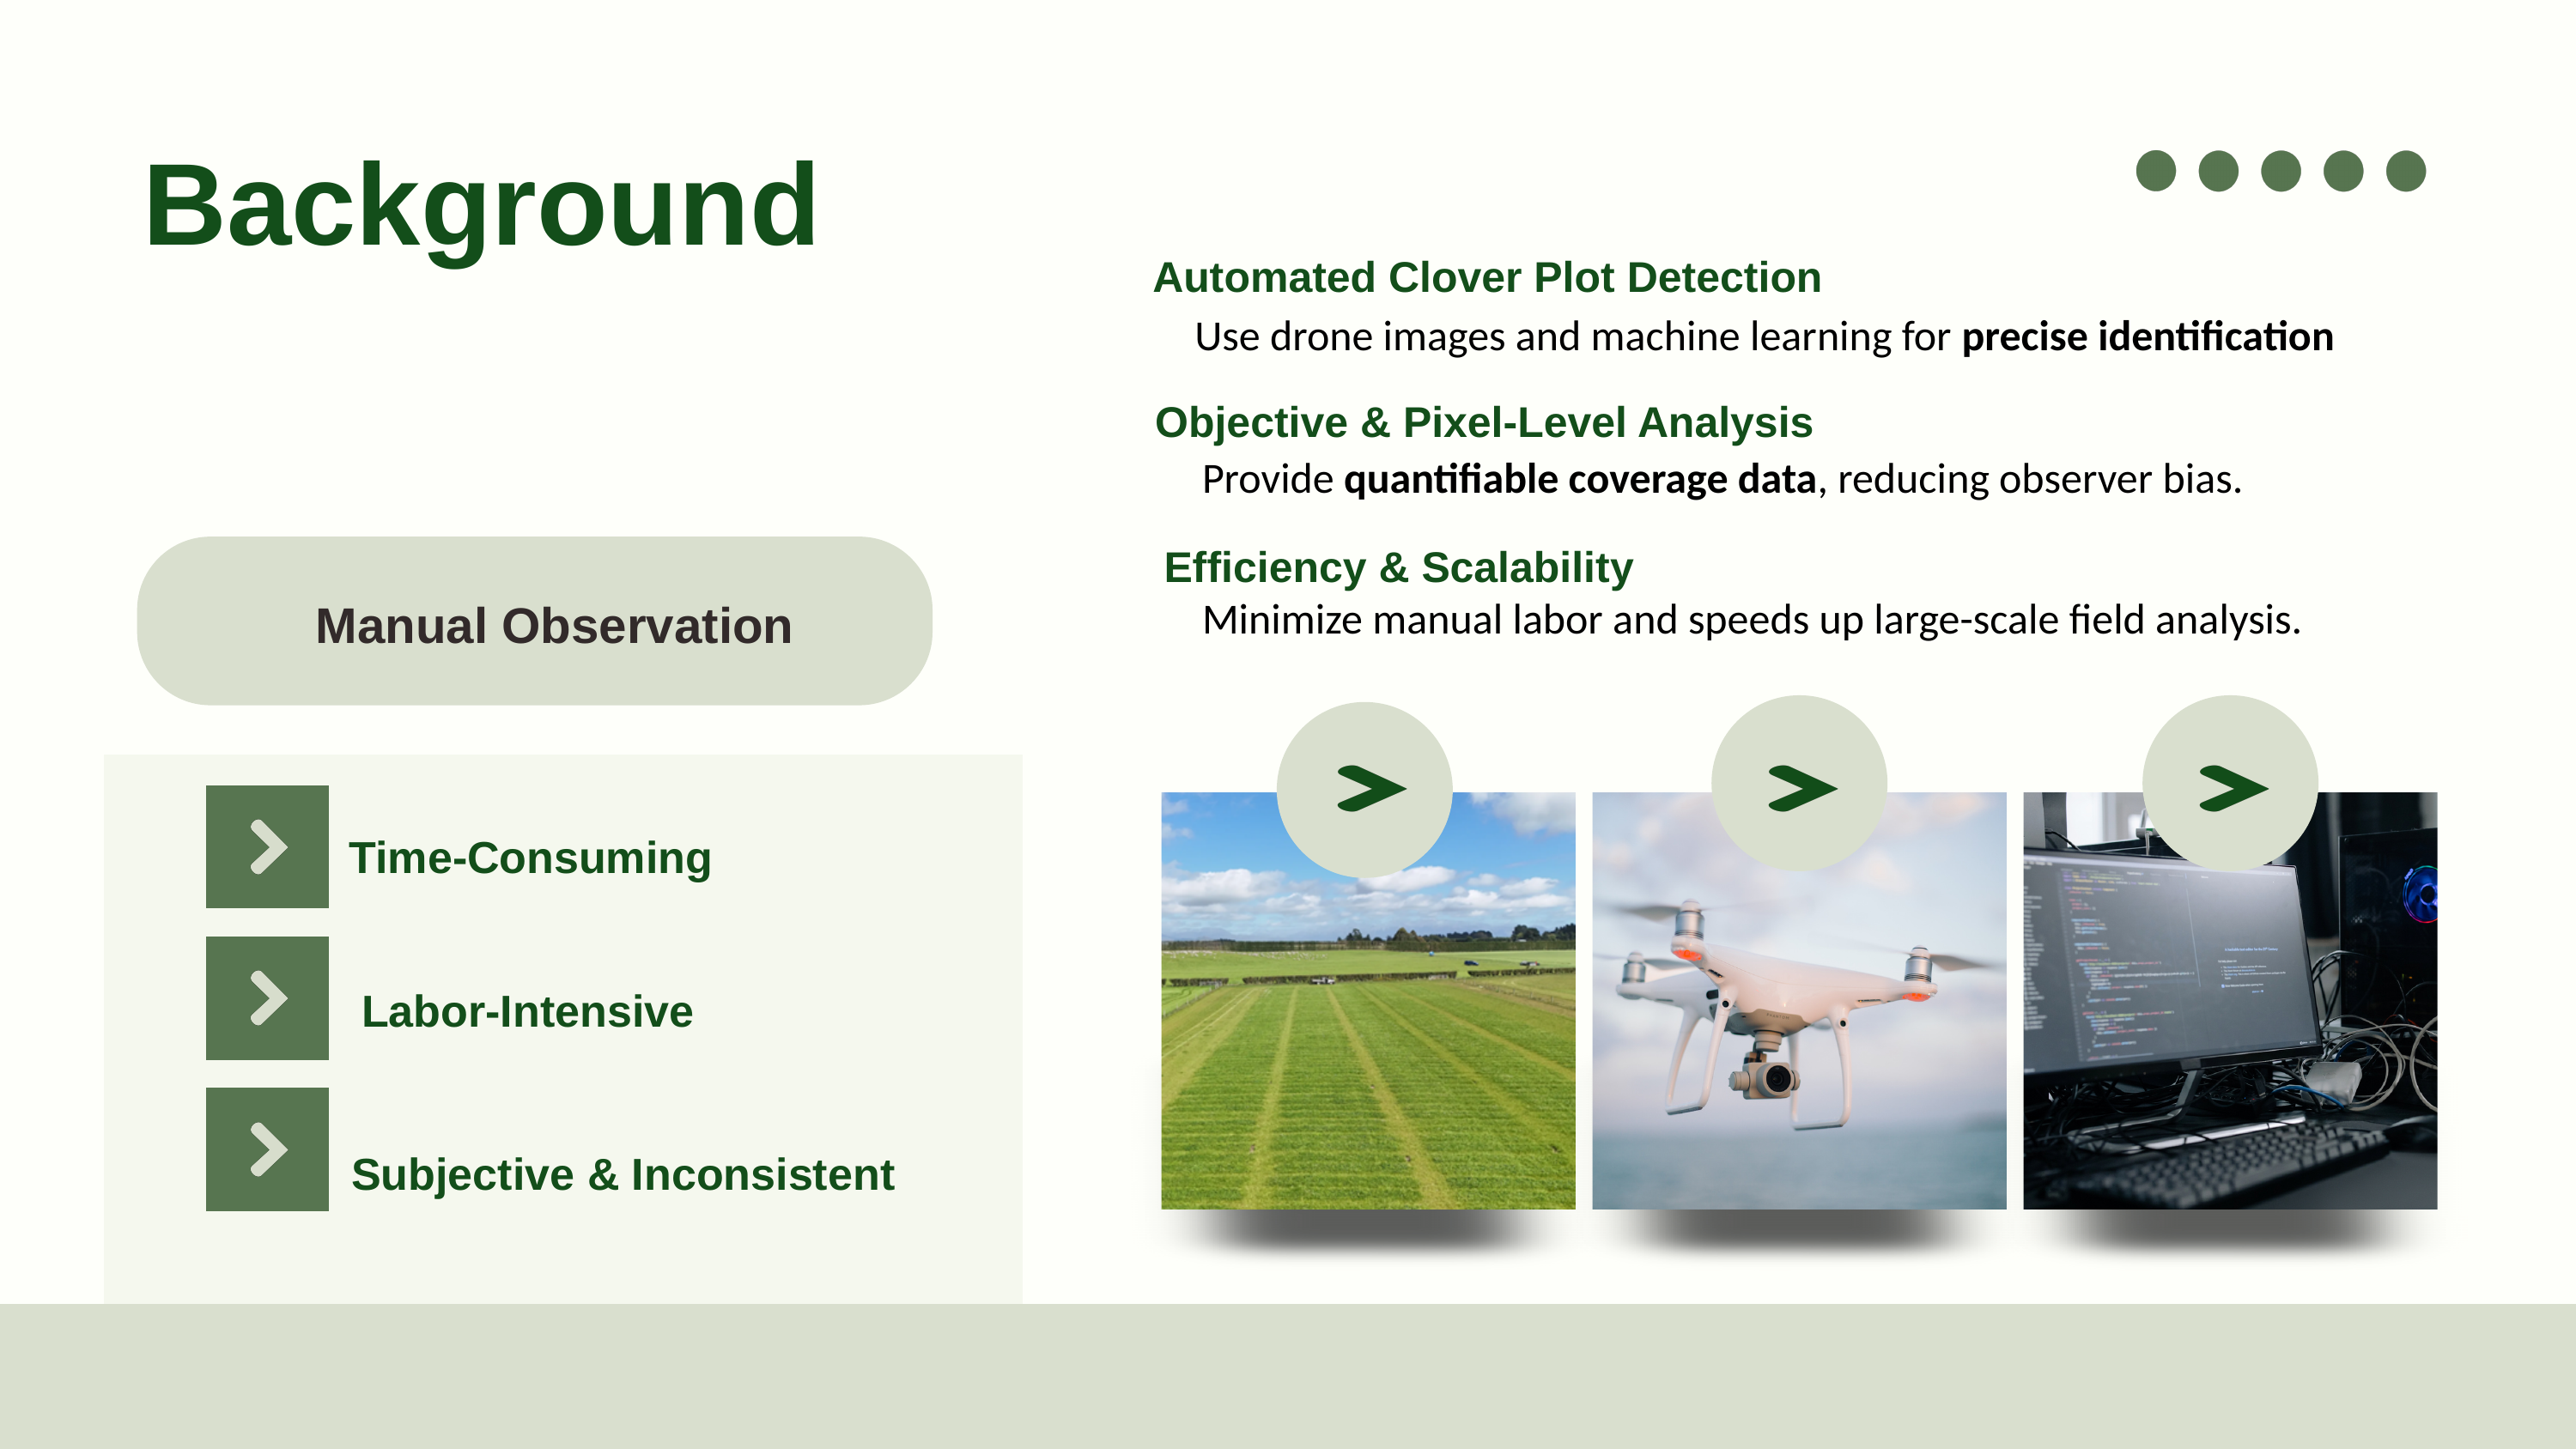

Background

Automated Clover Plot Detection
Use drone images and machine learning for precise identification
Objective & Pixel-Level Analysis
Provide quantifiable coverage data, reducing observer bias.
Efficiency & Scalability

Minimize manual labor and speeds up large-scale field analysis.
Manual Observation

Time-Consuming

 Labor-Intensive

Subjective & Inconsistent